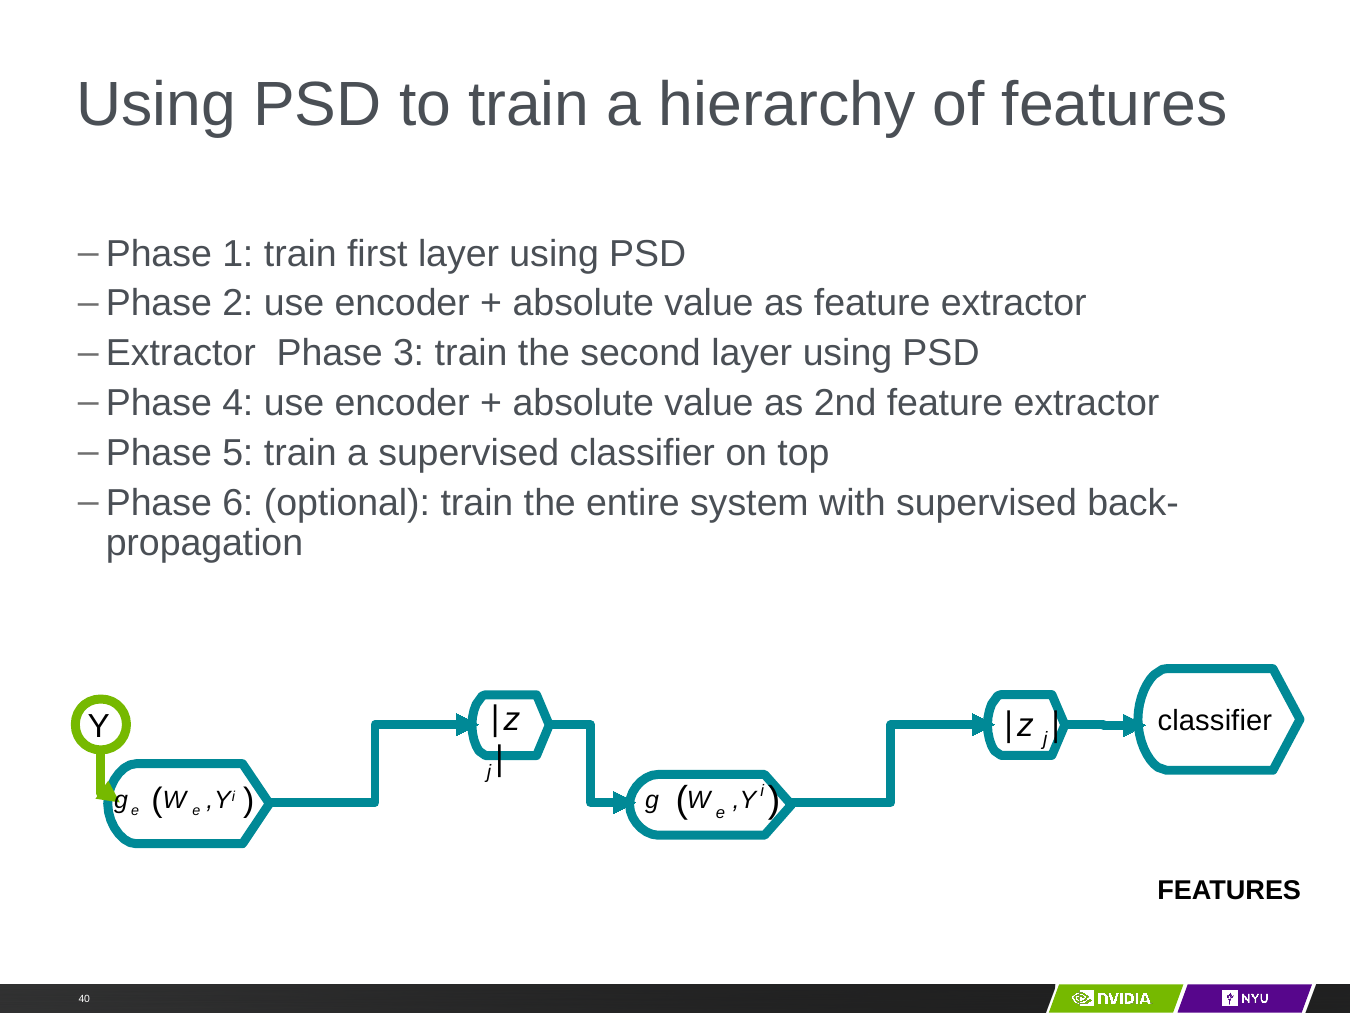

# Using PSD to train a hierarchy of features
Y LeCun
Phase 1: train first layer using PSD
Phase 2: use encoder + absolute value as feature extractor
Extractor  Phase 3: train the second layer using PSD
Phase 4: use encoder + absolute value as 2nd feature extractor
Phase 5: train a supervised classifier on top
Phase 6: (optional): train the entire system with supervised back-propagation

∣z j∣

classifier
∣z j∣
Y

(
)
i

ge (W e ,Yi )
g	W	,Y

e

FEATURES